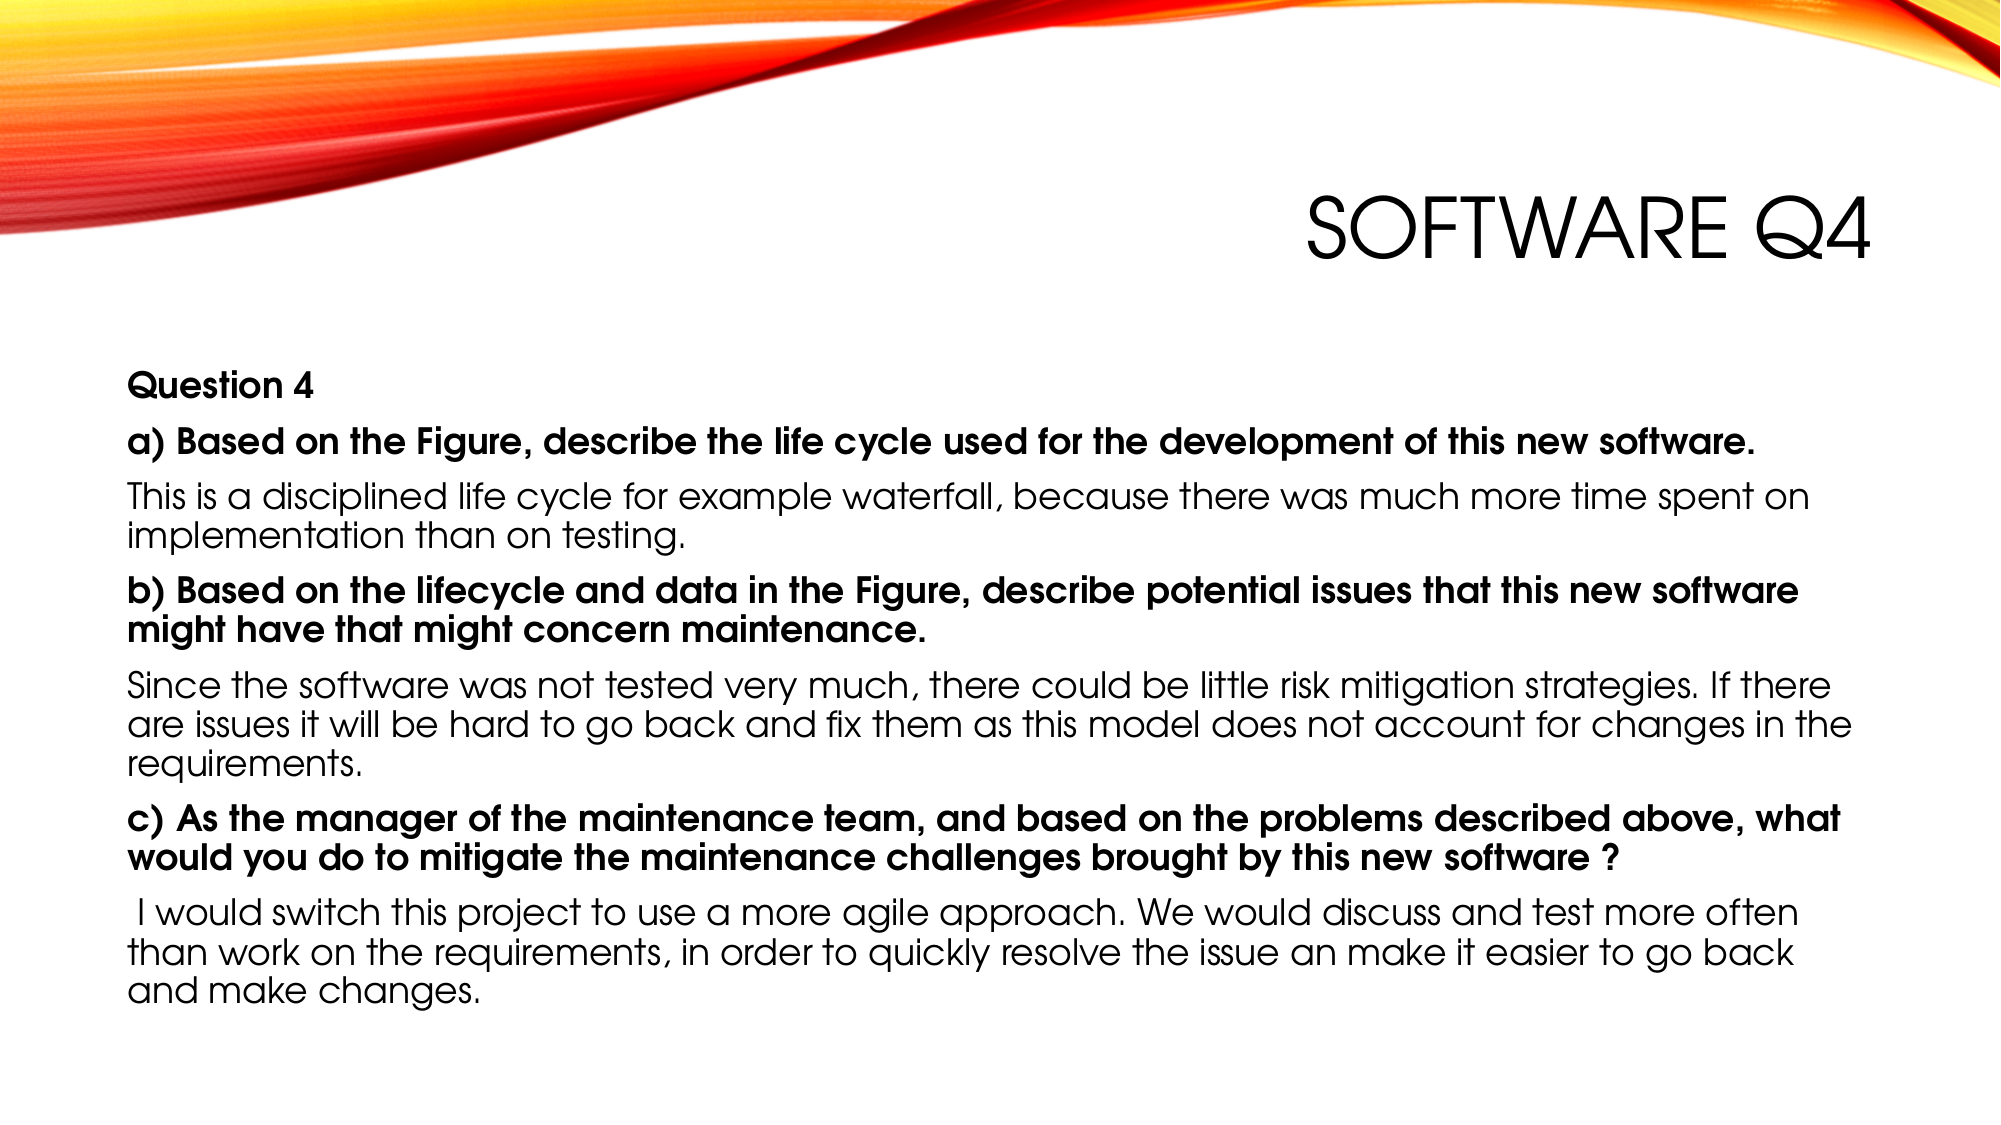

# Software Q4
Question 4
a) Based on the Figure, describe the life cycle used for the development of this new software.
This is a disciplined life cycle for example waterfall, because there was much more time spent on implementation than on testing.
b) Based on the lifecycle and data in the Figure, describe potential issues that this new software might have that might concern maintenance.
Since the software was not tested very much, there could be little risk mitigation strategies. If there are issues it will be hard to go back and fix them as this model does not account for changes in the requirements.
c) As the manager of the maintenance team, and based on the problems described above, what would you do to mitigate the maintenance challenges brought by this new software ?
 I would switch this project to use a more agile approach. We would discuss and test more often than work on the requirements, in order to quickly resolve the issue an make it easier to go back and make changes.